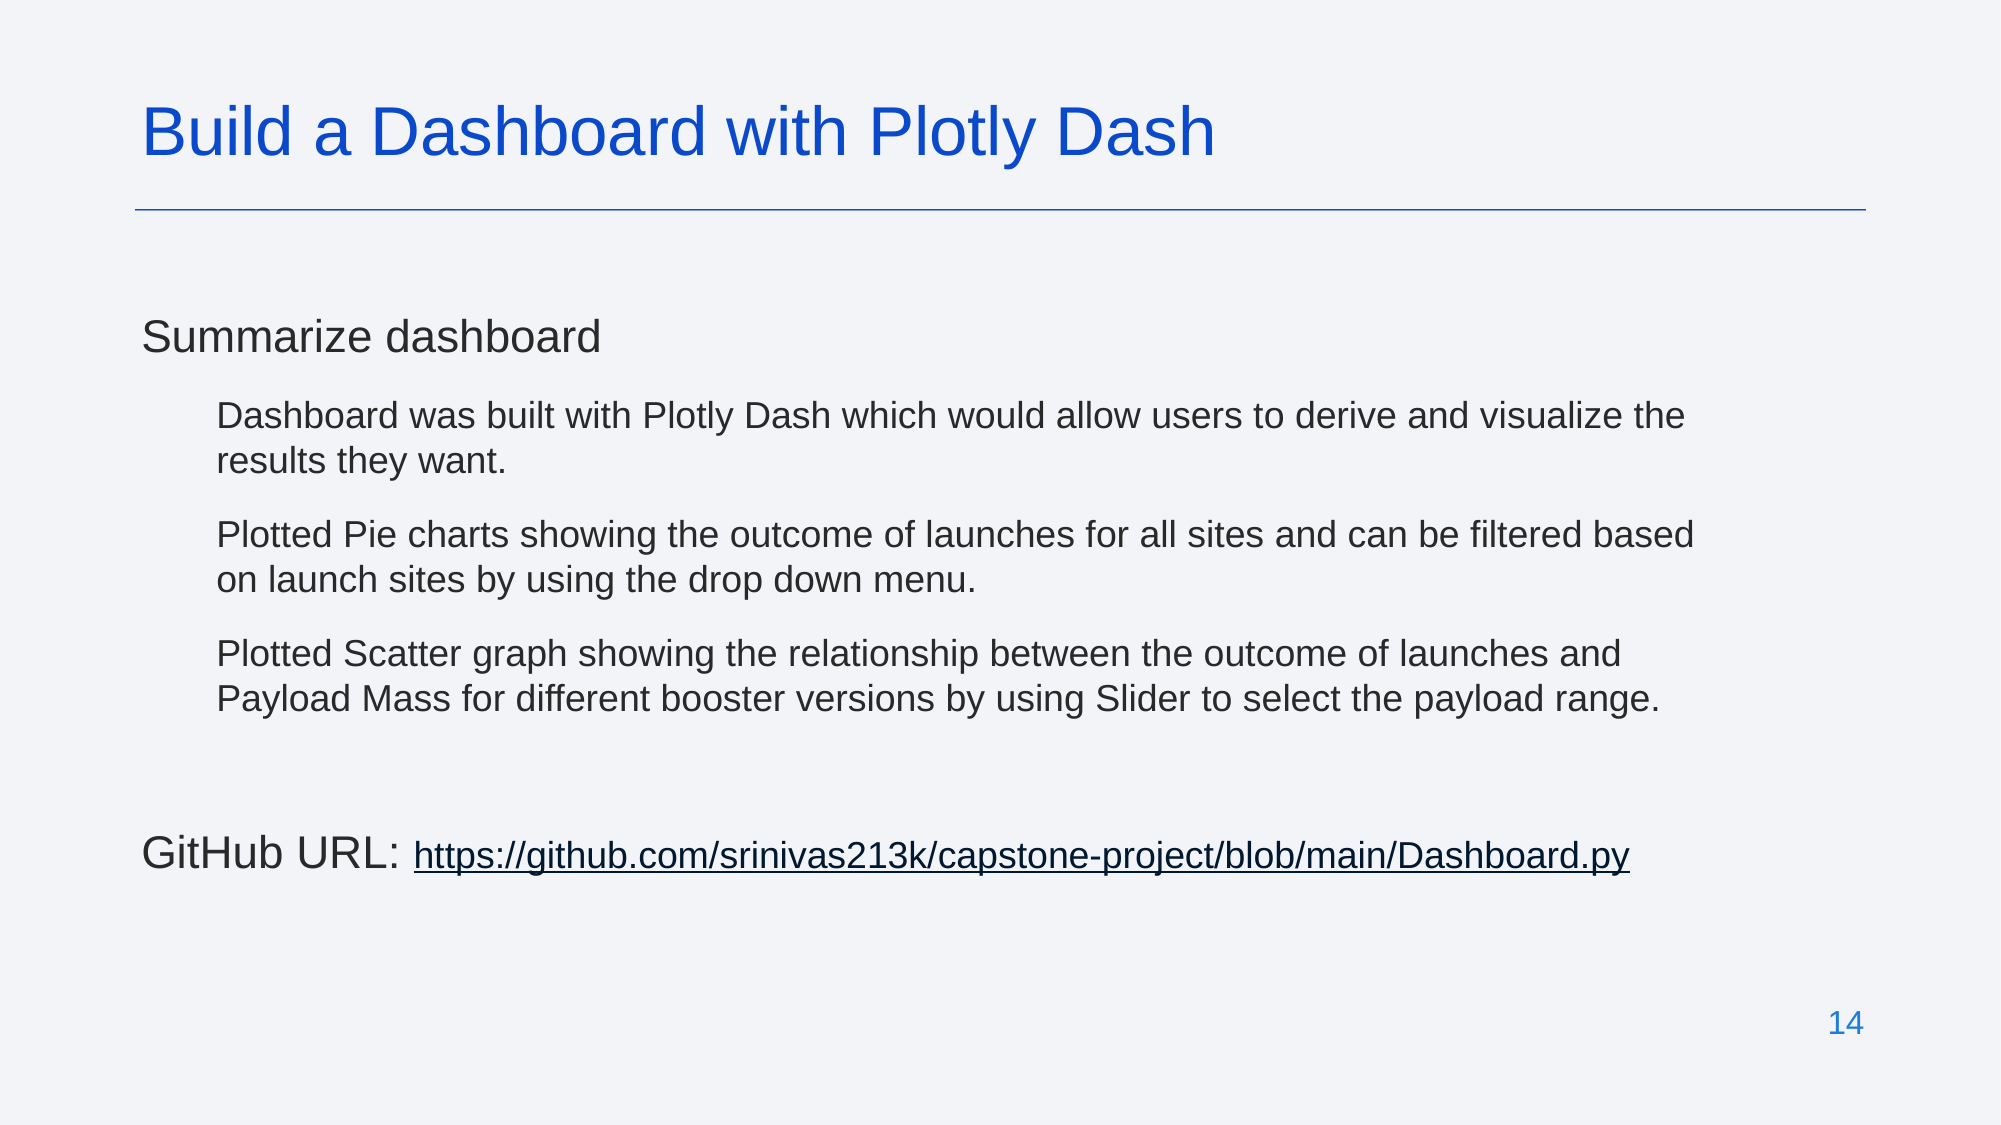

Build a Dashboard with Plotly Dash
Summarize dashboard
Dashboard was built with Plotly Dash which would allow users to derive and visualize the results they want.
Plotted Pie charts showing the outcome of launches for all sites and can be filtered based on launch sites by using the drop down menu.
Plotted Scatter graph showing the relationship between the outcome of launches and Payload Mass for different booster versions by using Slider to select the payload range.

GitHub URL: https://github.com/srinivas213k/capstone-project/blob/main/Dashboard.py
14